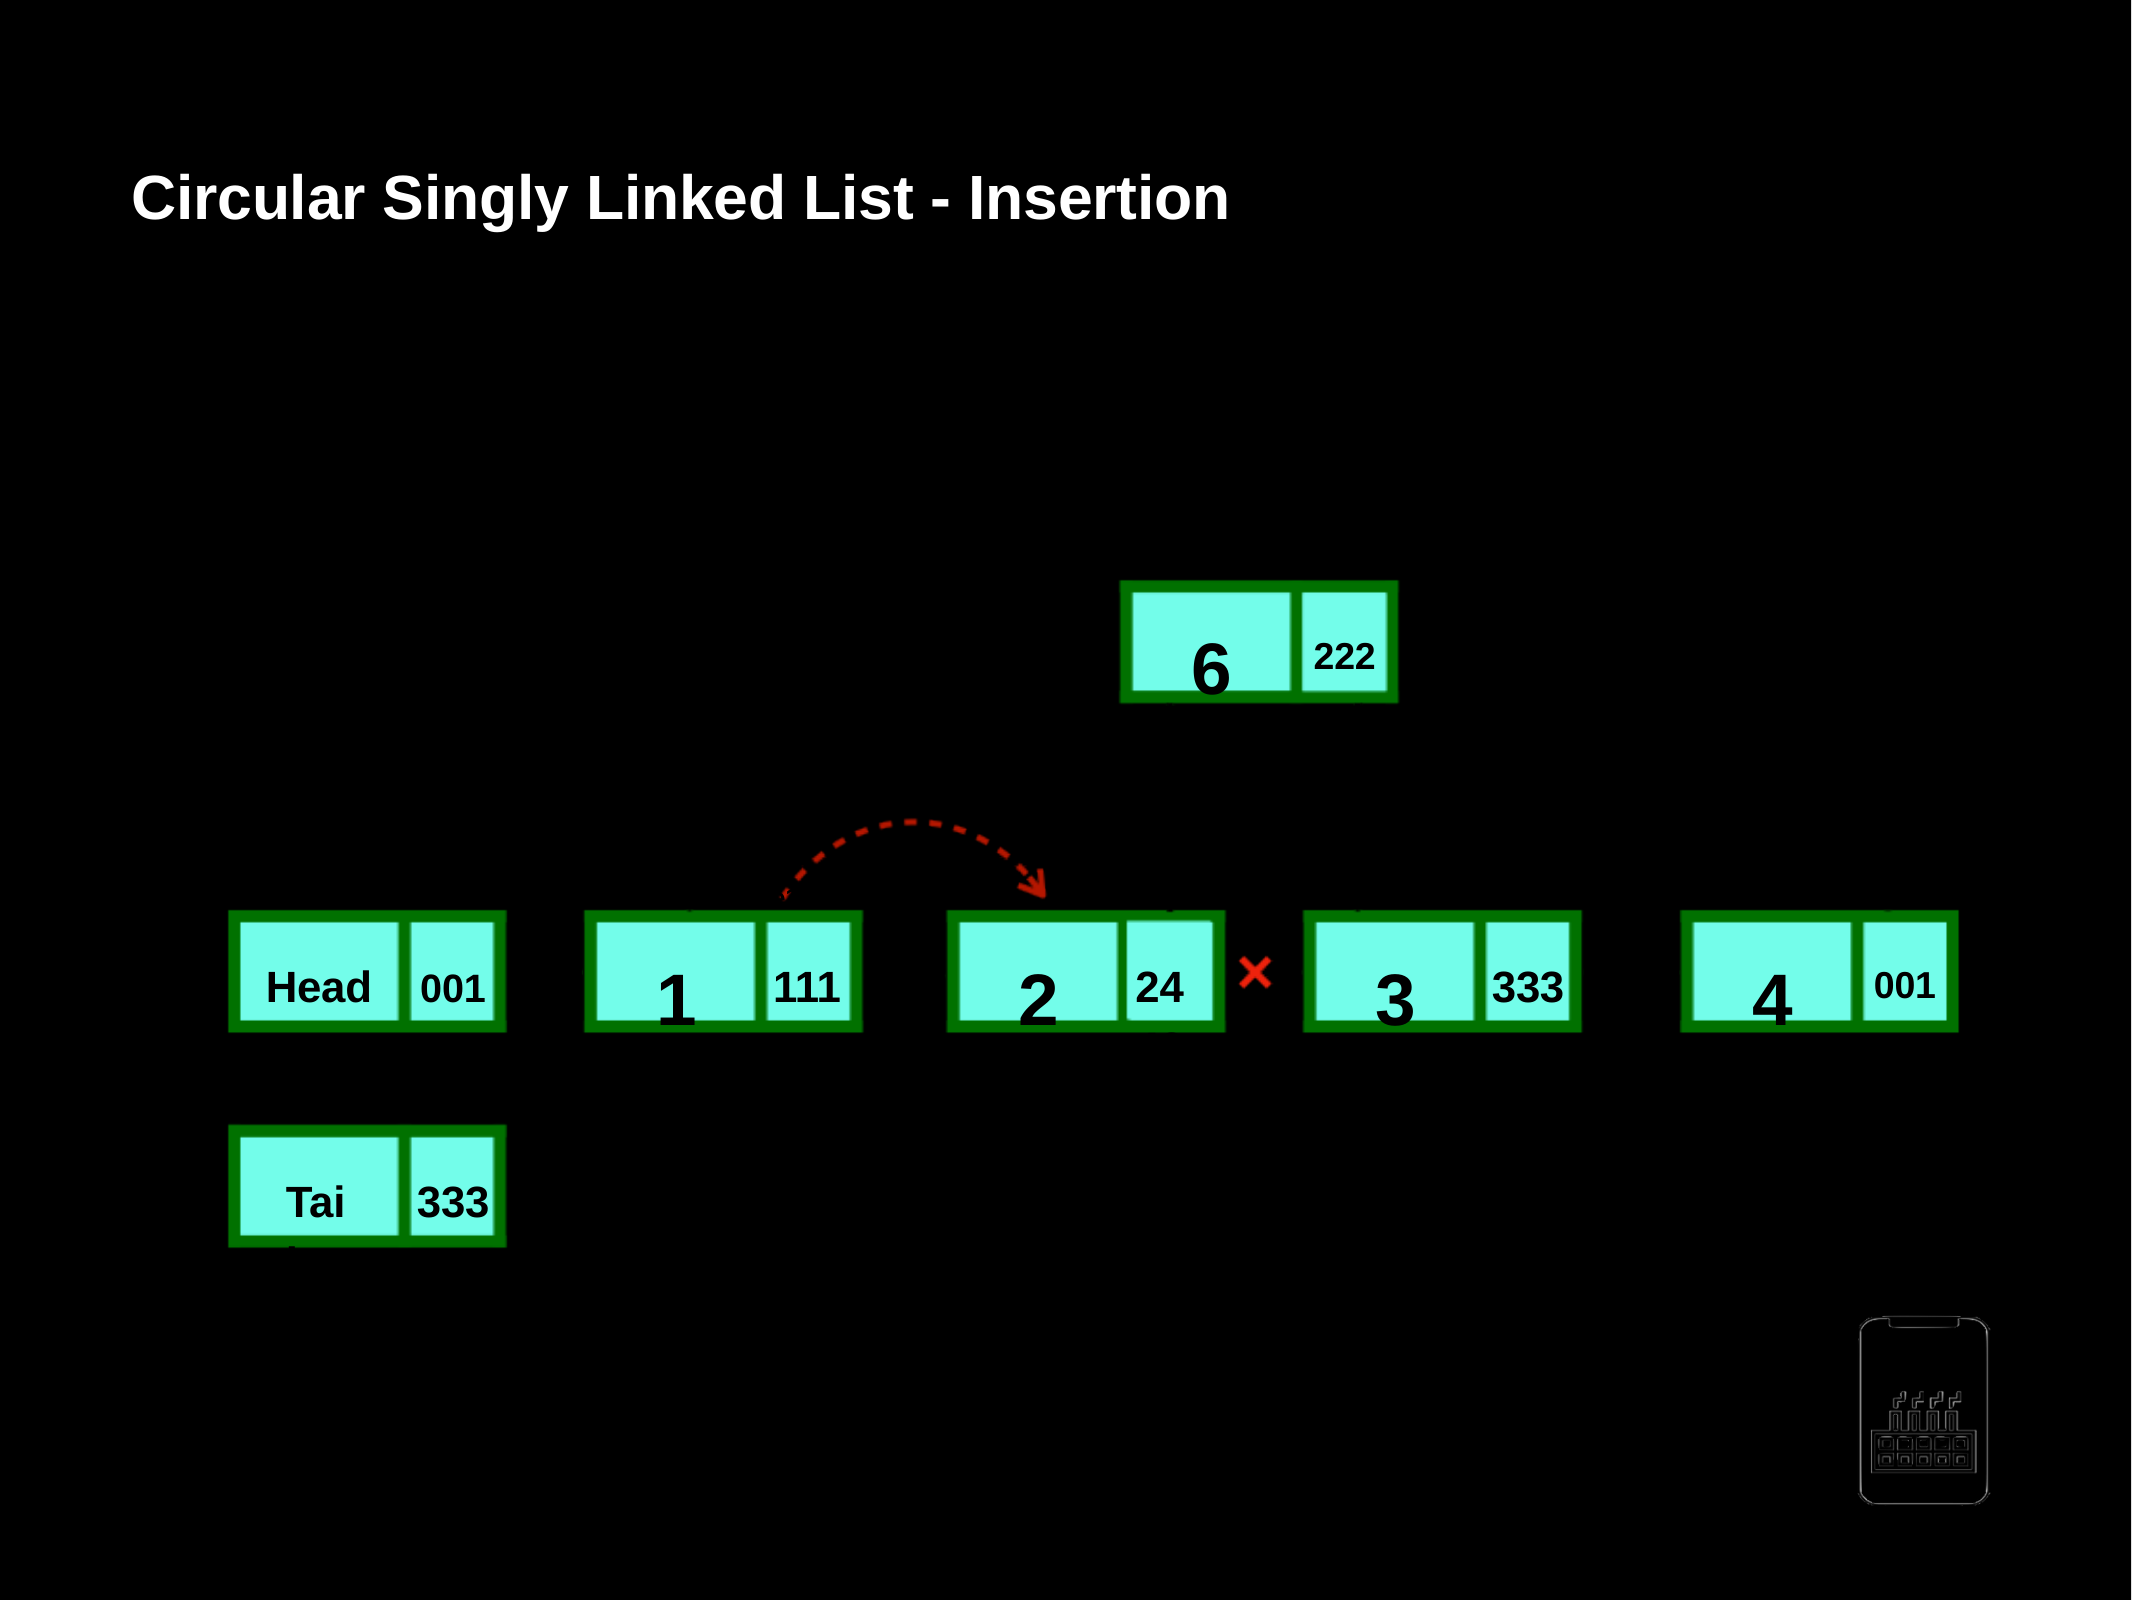

Circular Singly Linked List - Insertion
-Insert at the speciﬁed location of linked list
newNode

6
222
444
node1
node2
node3
node4
1
2
3
4
333
Head
111
24 42 42
333
001
001
001
111
222
Tail
333

AppMillers
www.appmillers.com